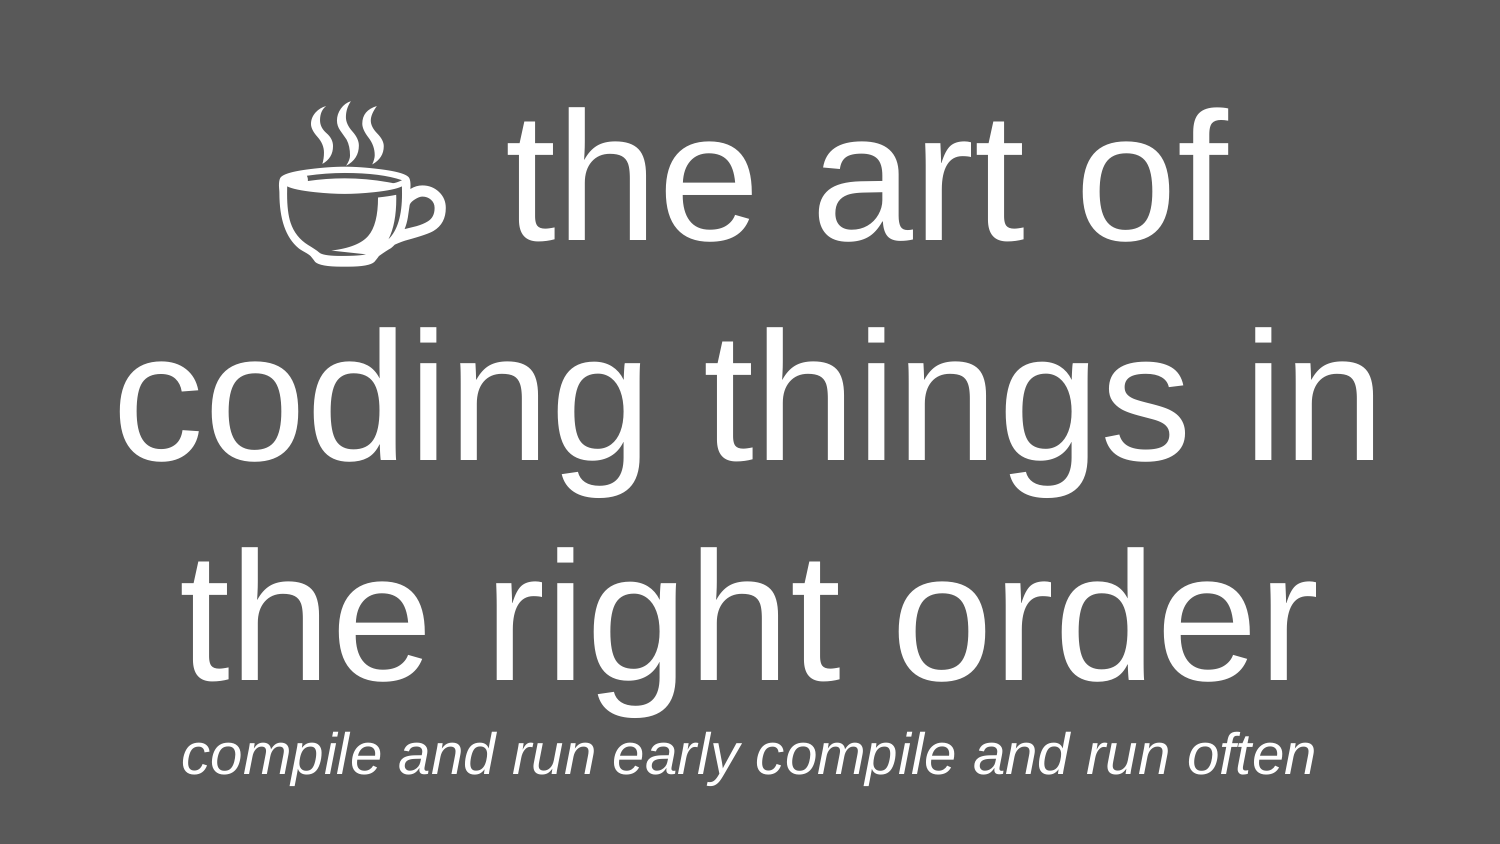

# ☕️ the art of coding things in the right order compile and run early compile and run often